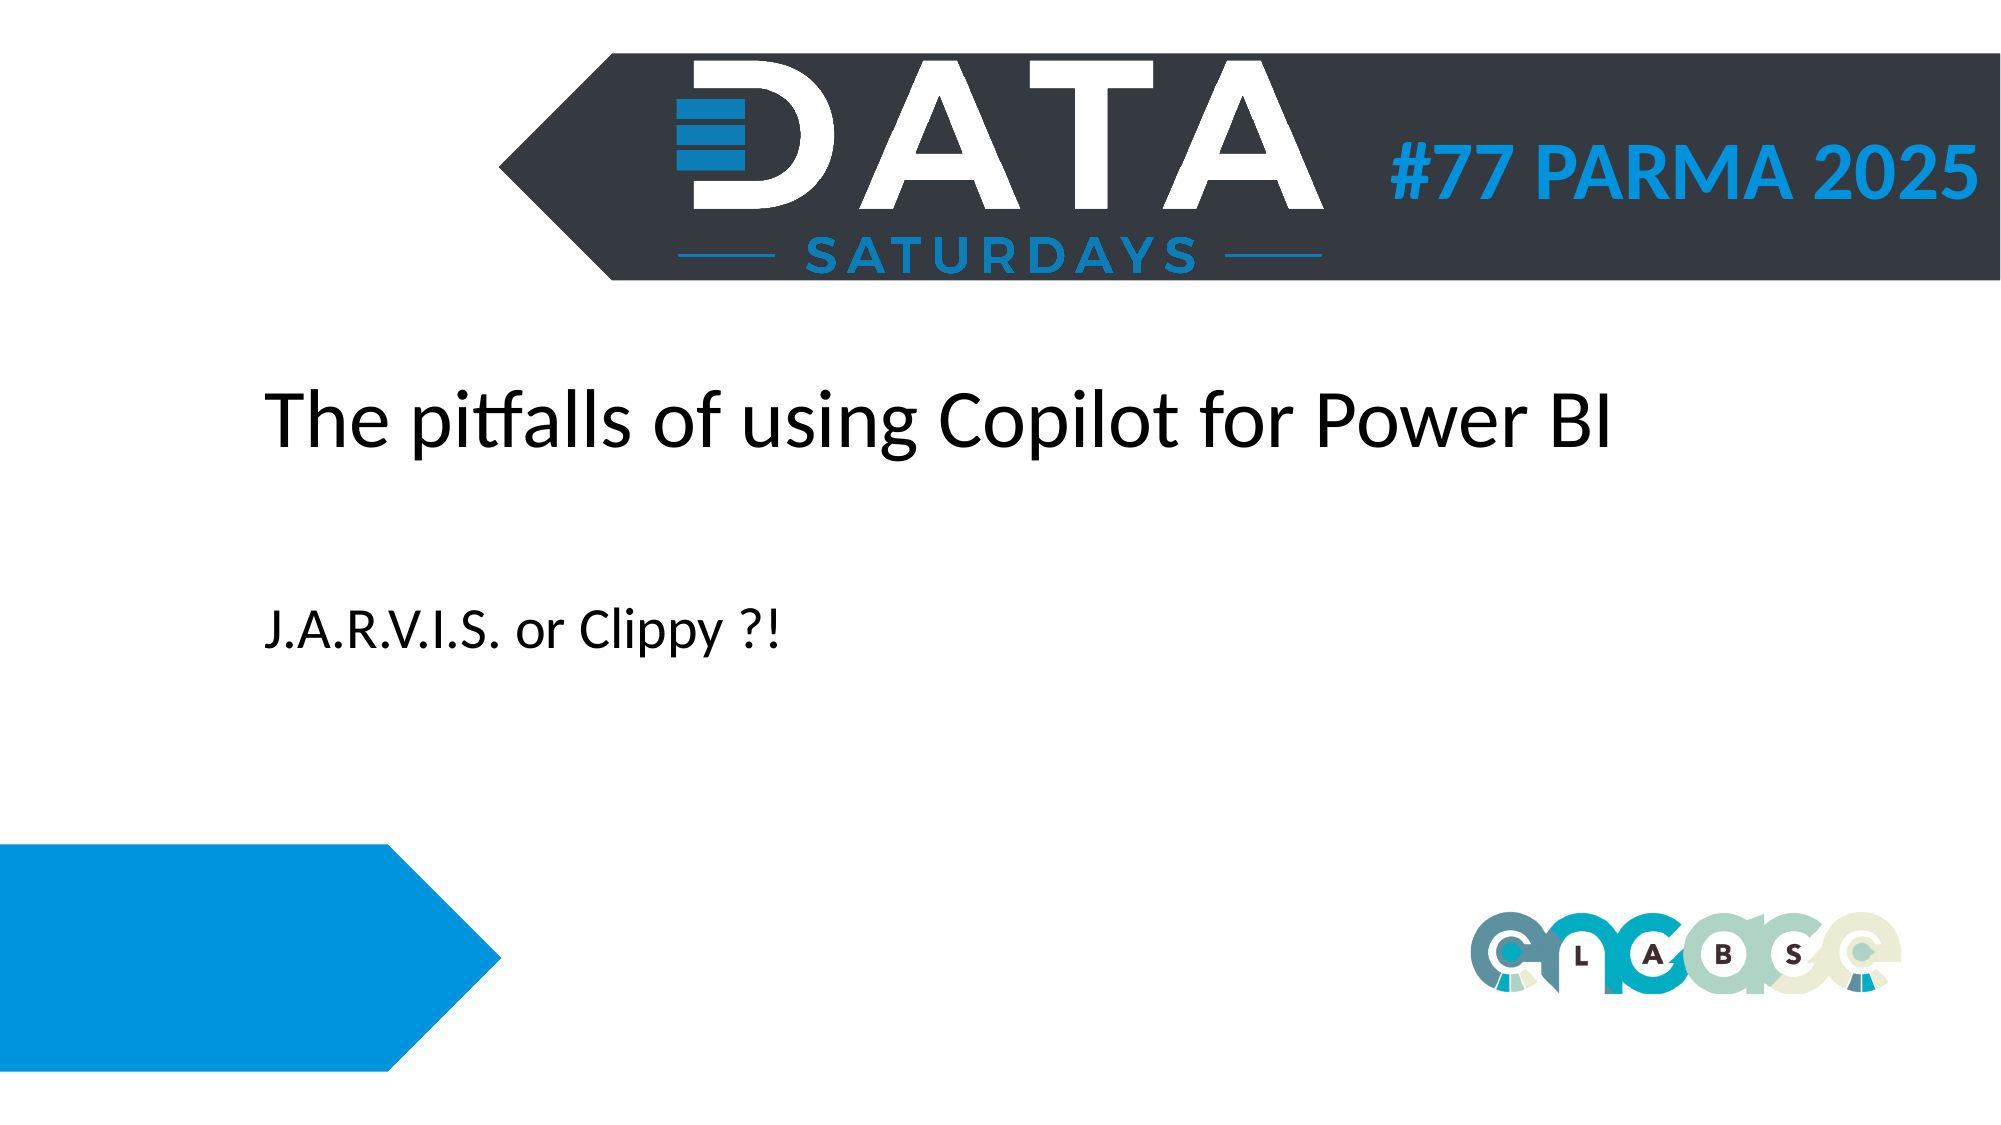

The pitfalls of using Copilot for Power BI
J.A.R.V.I.S. or Clippy ?!